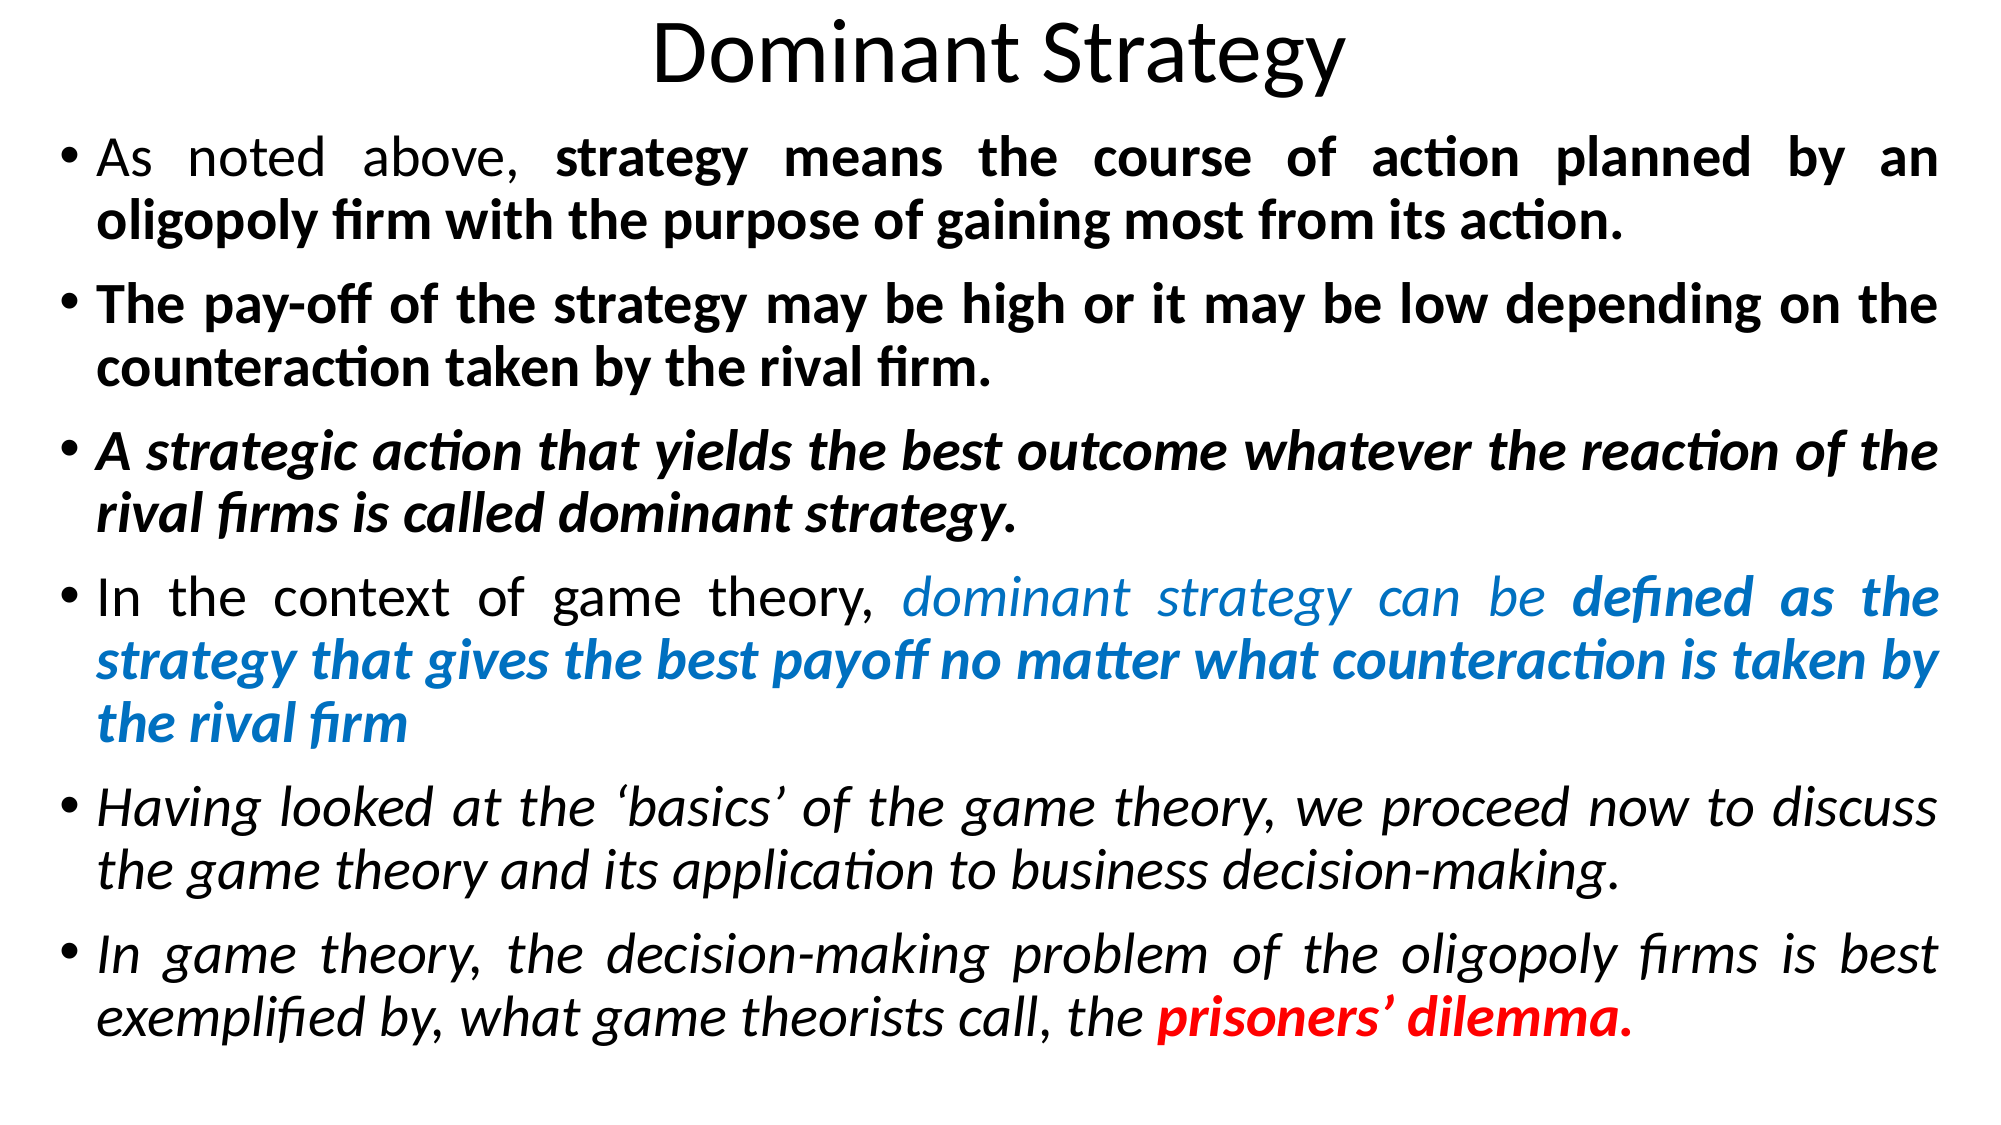

# Dominant Strategy
As noted above, strategy means the course of action planned by an oligopoly firm with the purpose of gaining most from its action.
The pay-off of the strategy may be high or it may be low depending on the counteraction taken by the rival firm.
A strategic action that yields the best outcome whatever the reaction of the rival firms is called dominant strategy.
In the context of game theory, dominant strategy can be defined as the strategy that gives the best payoff no matter what counteraction is taken by the rival firm
Having looked at the ‘basics’ of the game theory, we proceed now to discuss the game theory and its application to business decision-making.
In game theory, the decision-making problem of the oligopoly firms is best exemplified by, what game theorists call, the prisoners’ dilemma.